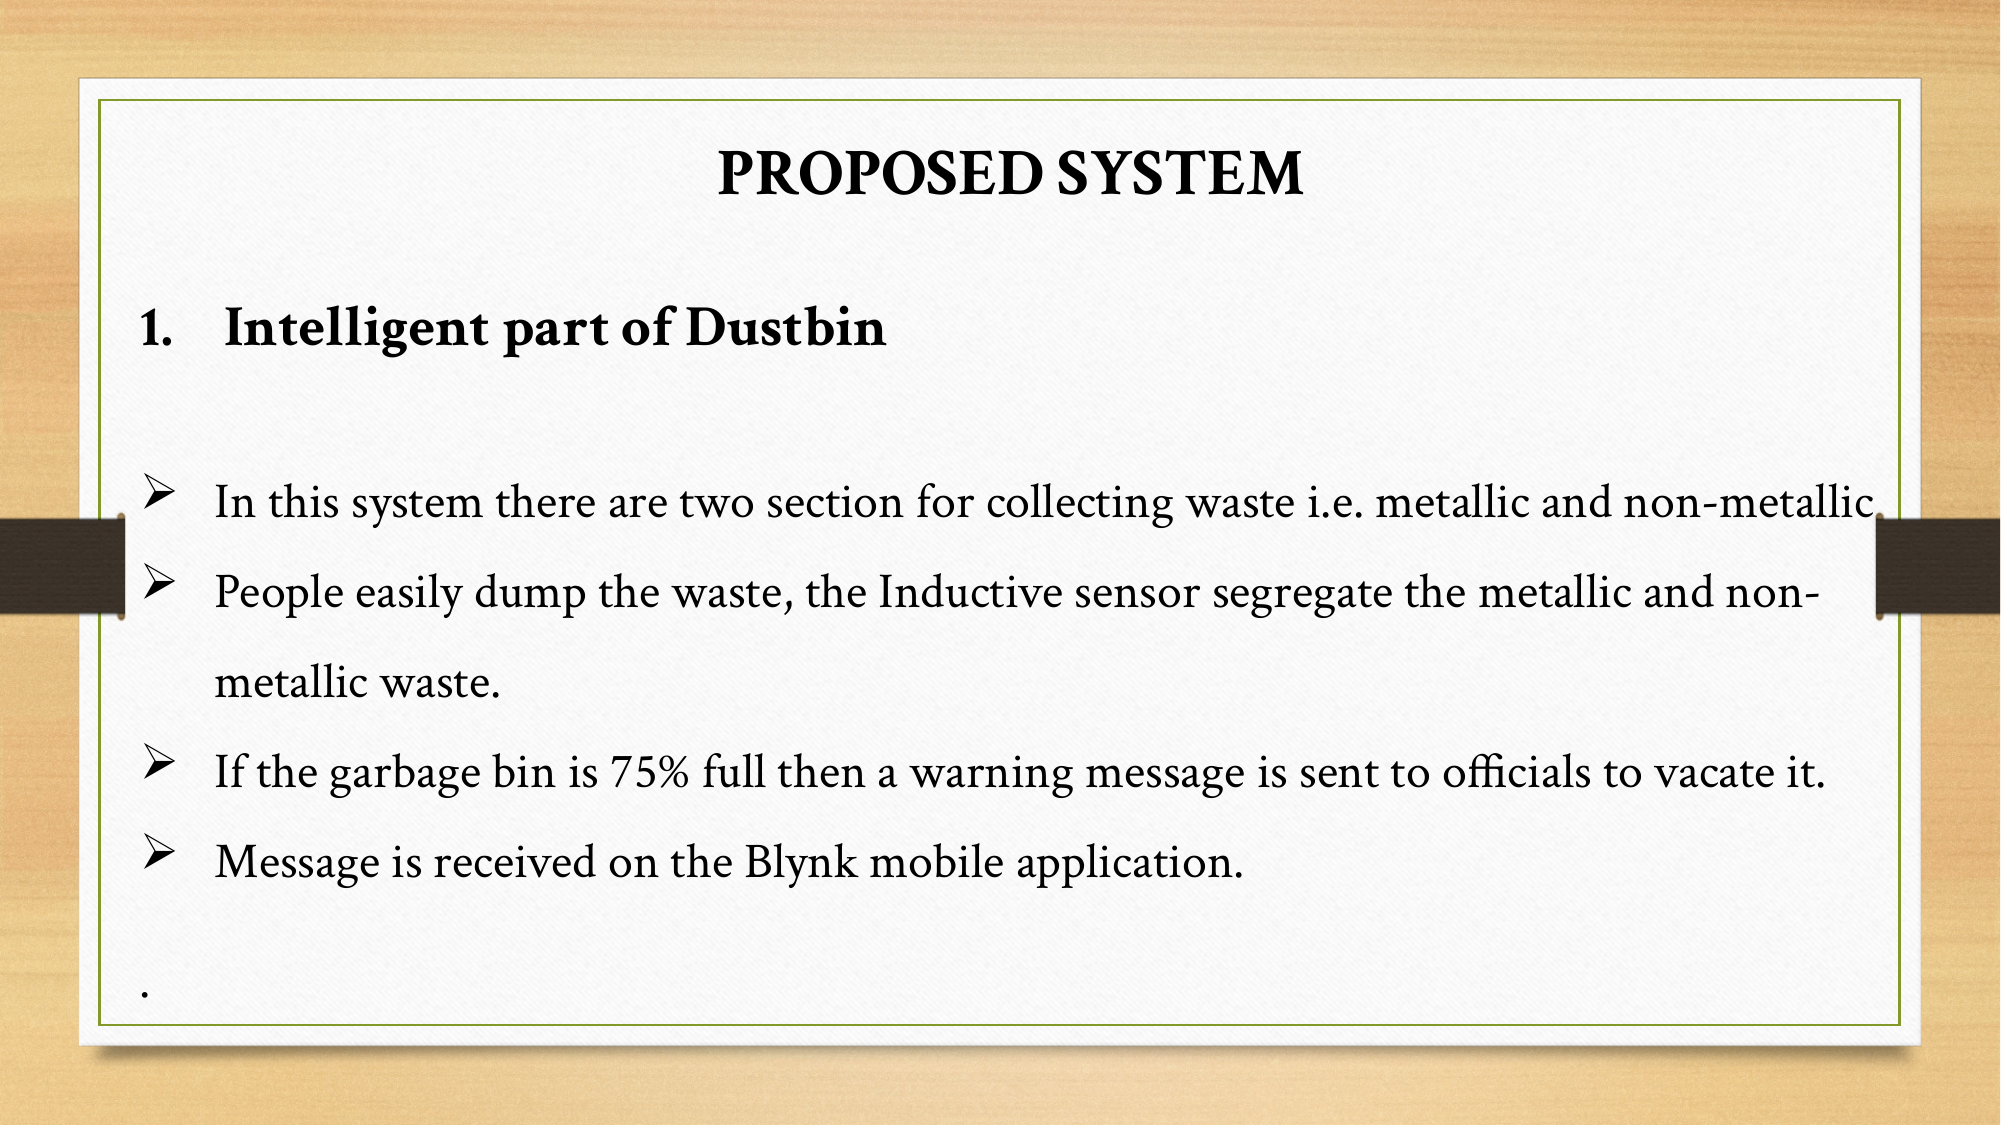

PROPOSED SYSTEM

Intelligent part of Dustbin

In this system there are two section for collecting waste i.e. metallic and non-metallic
People easily dump the waste, the Inductive sensor segregate the metallic and non-metallic waste.
If the garbage bin is 75% full then a warning message is sent to officials to vacate it.
Message is received on the Blynk mobile application.

.